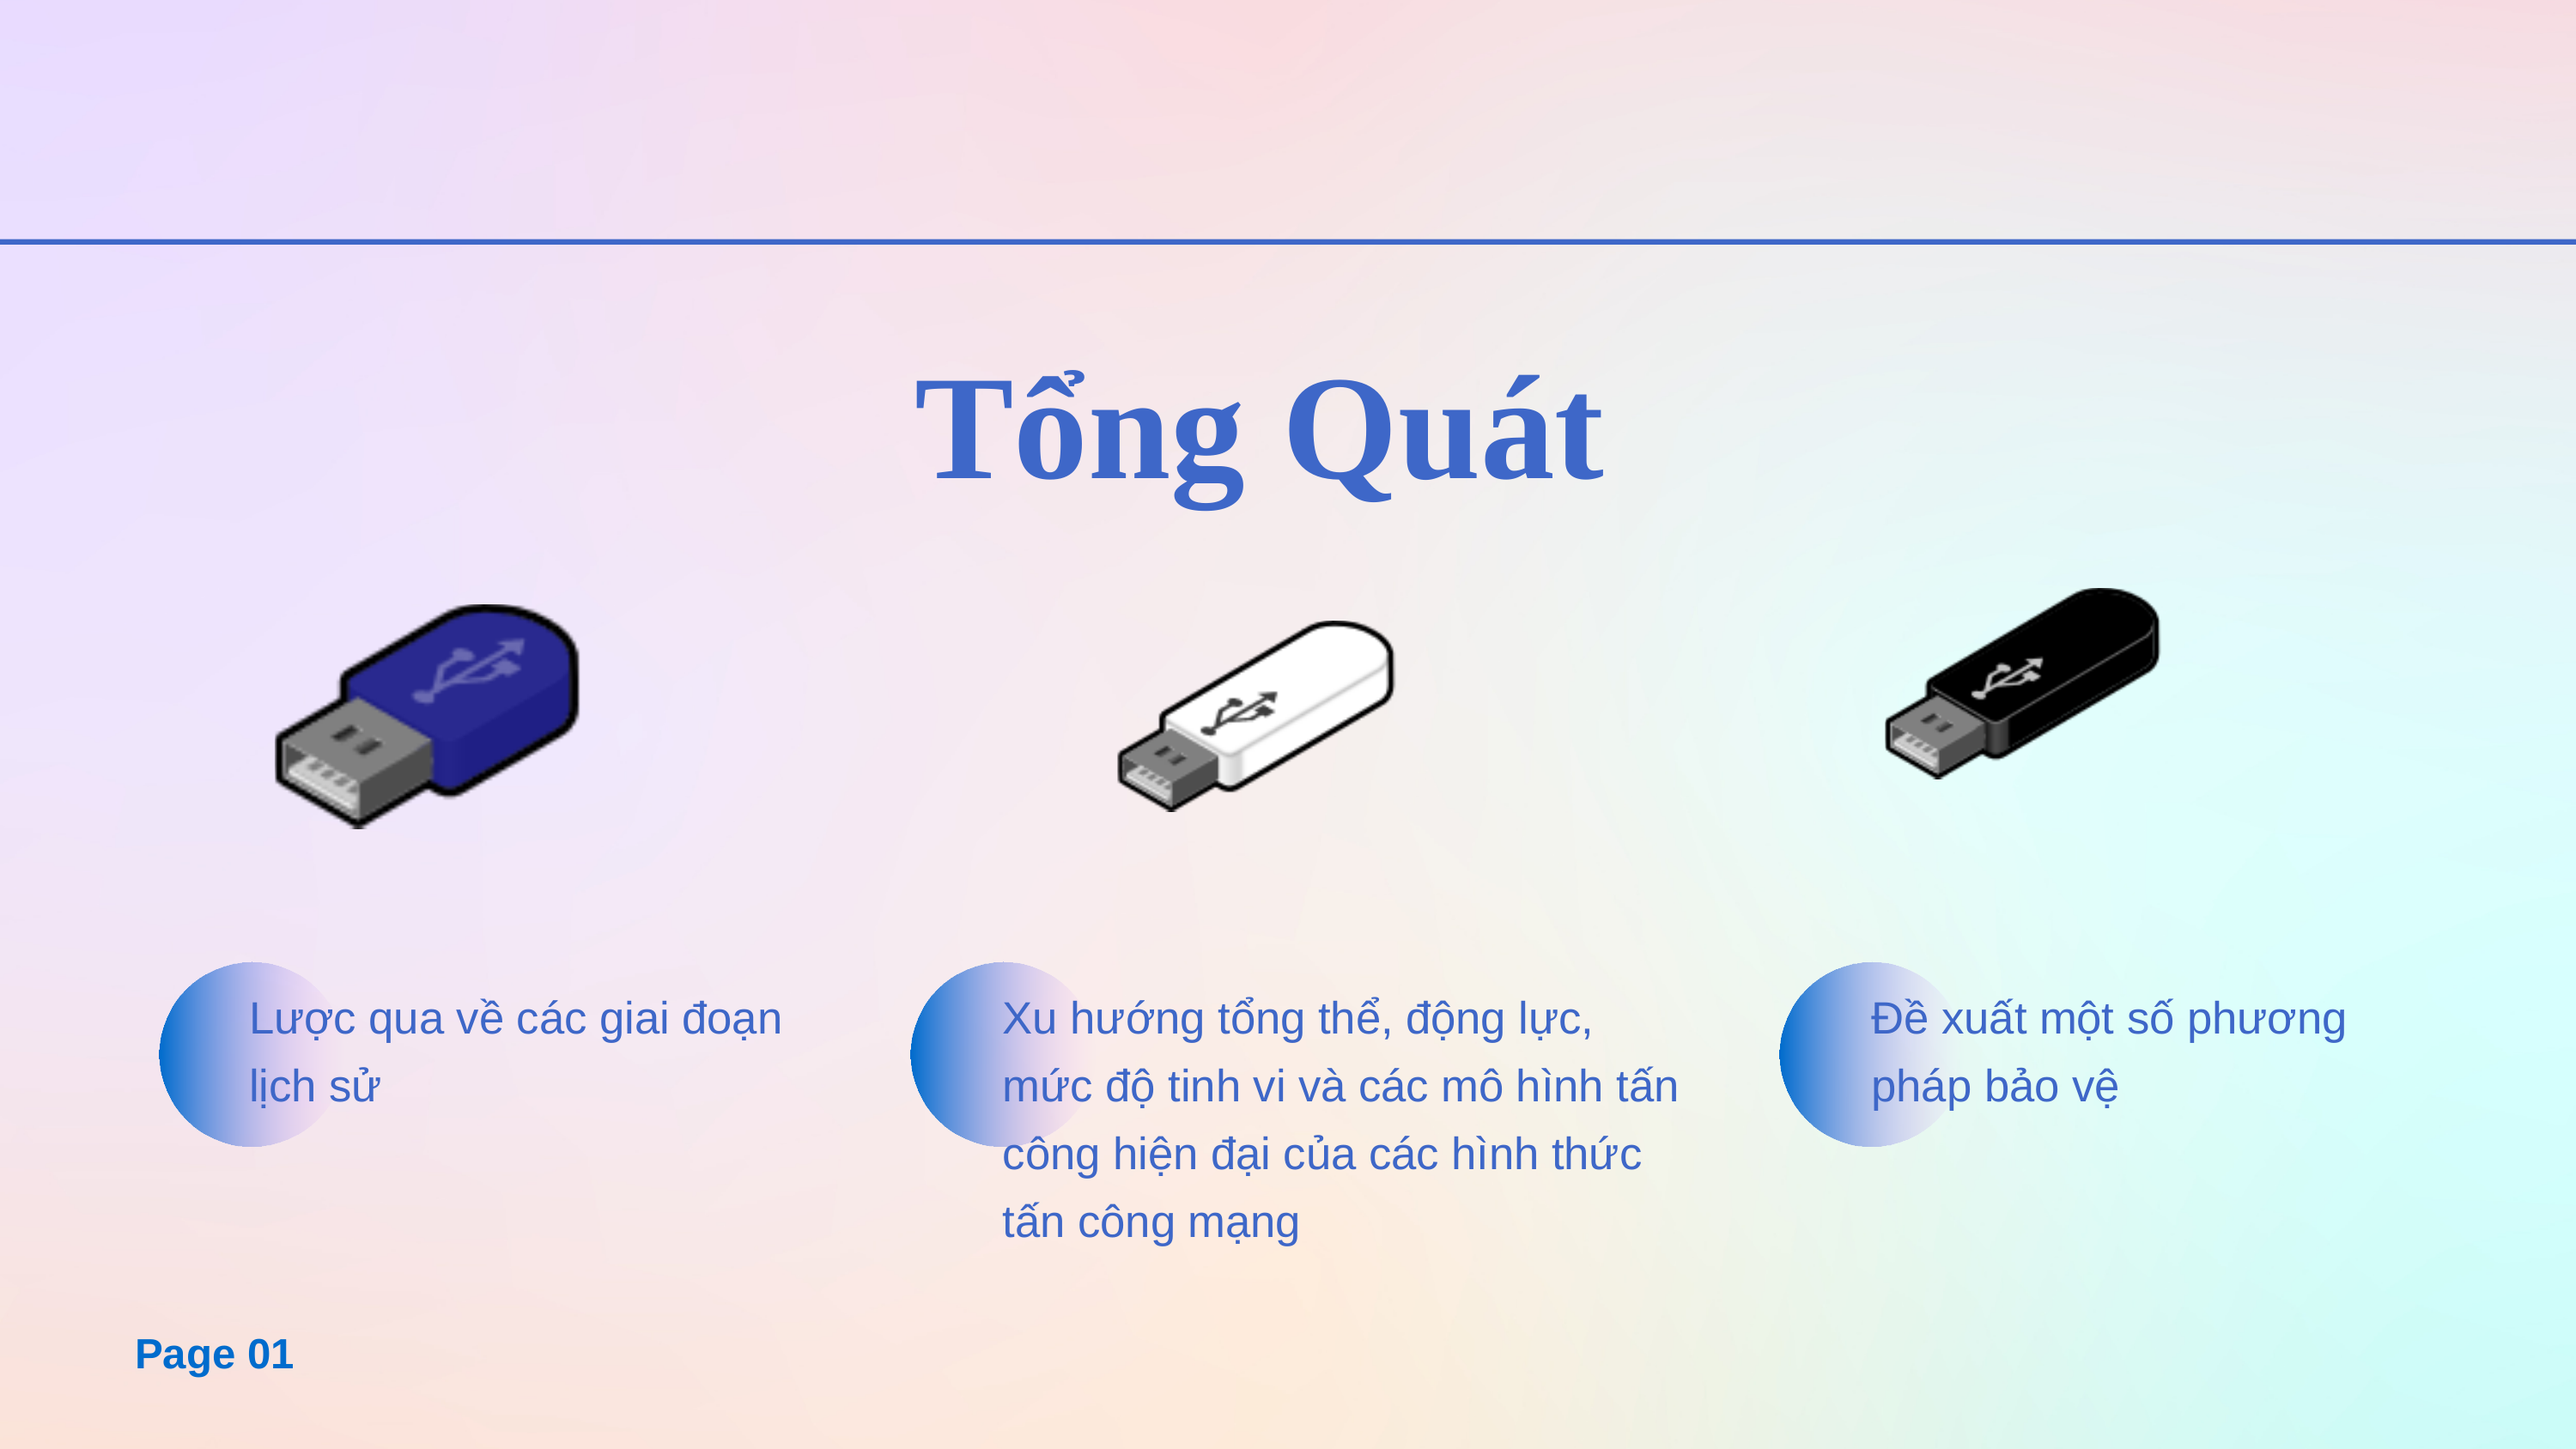

Tổng Quát

Lược qua về các giai đoạn lịch sử
Xu hướng tổng thể, động lực, mức độ tinh vi và các mô hình tấn công hiện đại của các hình thức tấn công mạng
Đề xuất một số phương pháp bảo vệ
Page 01